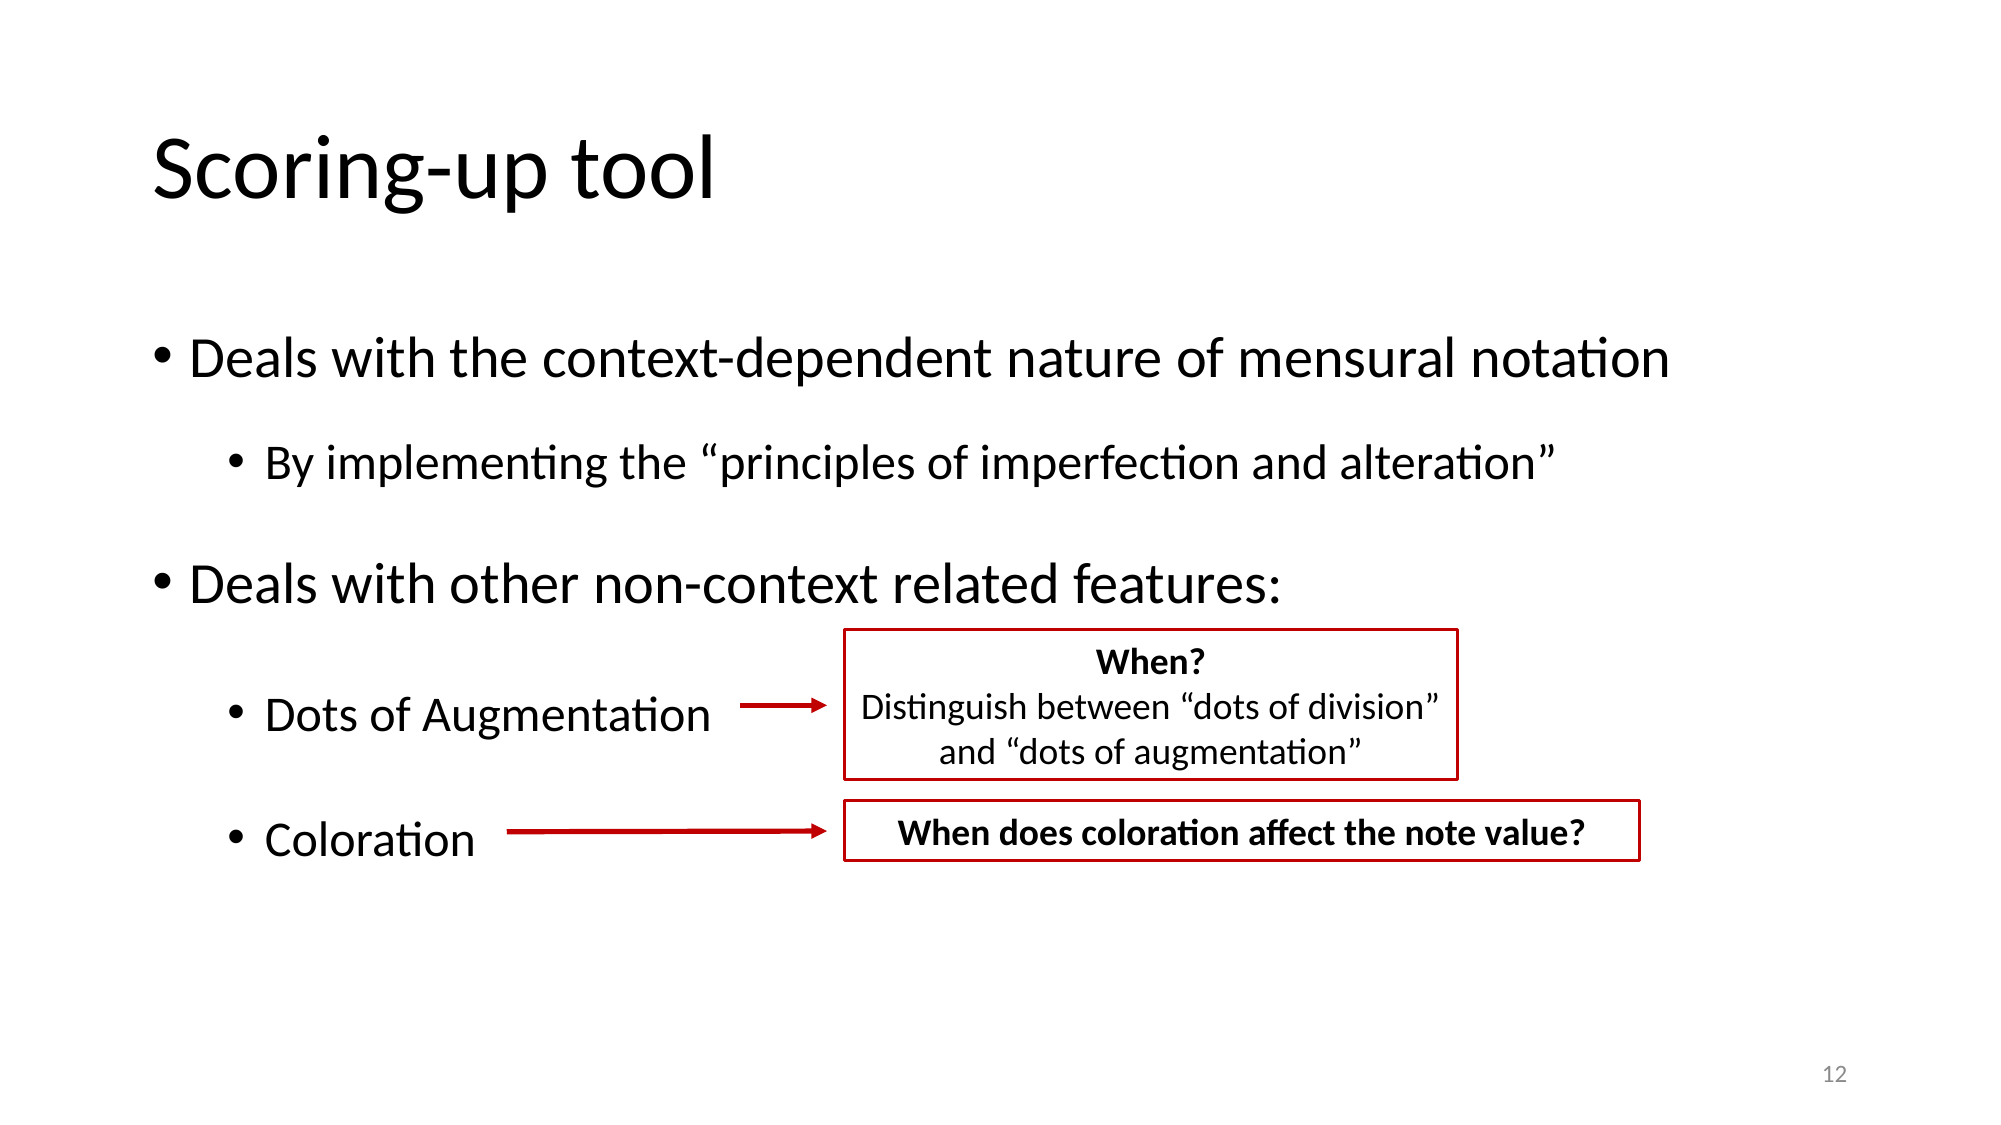

# Scoring-up tool
Deals with the context-dependent nature of mensural notation
By implementing the “principles of imperfection and alteration”
Deals with other non-context related features:
Dots of Augmentation
Coloration

When?
Distinguish between “dots of division” and “dots of augmentation”
When does coloration affect the note value?
12